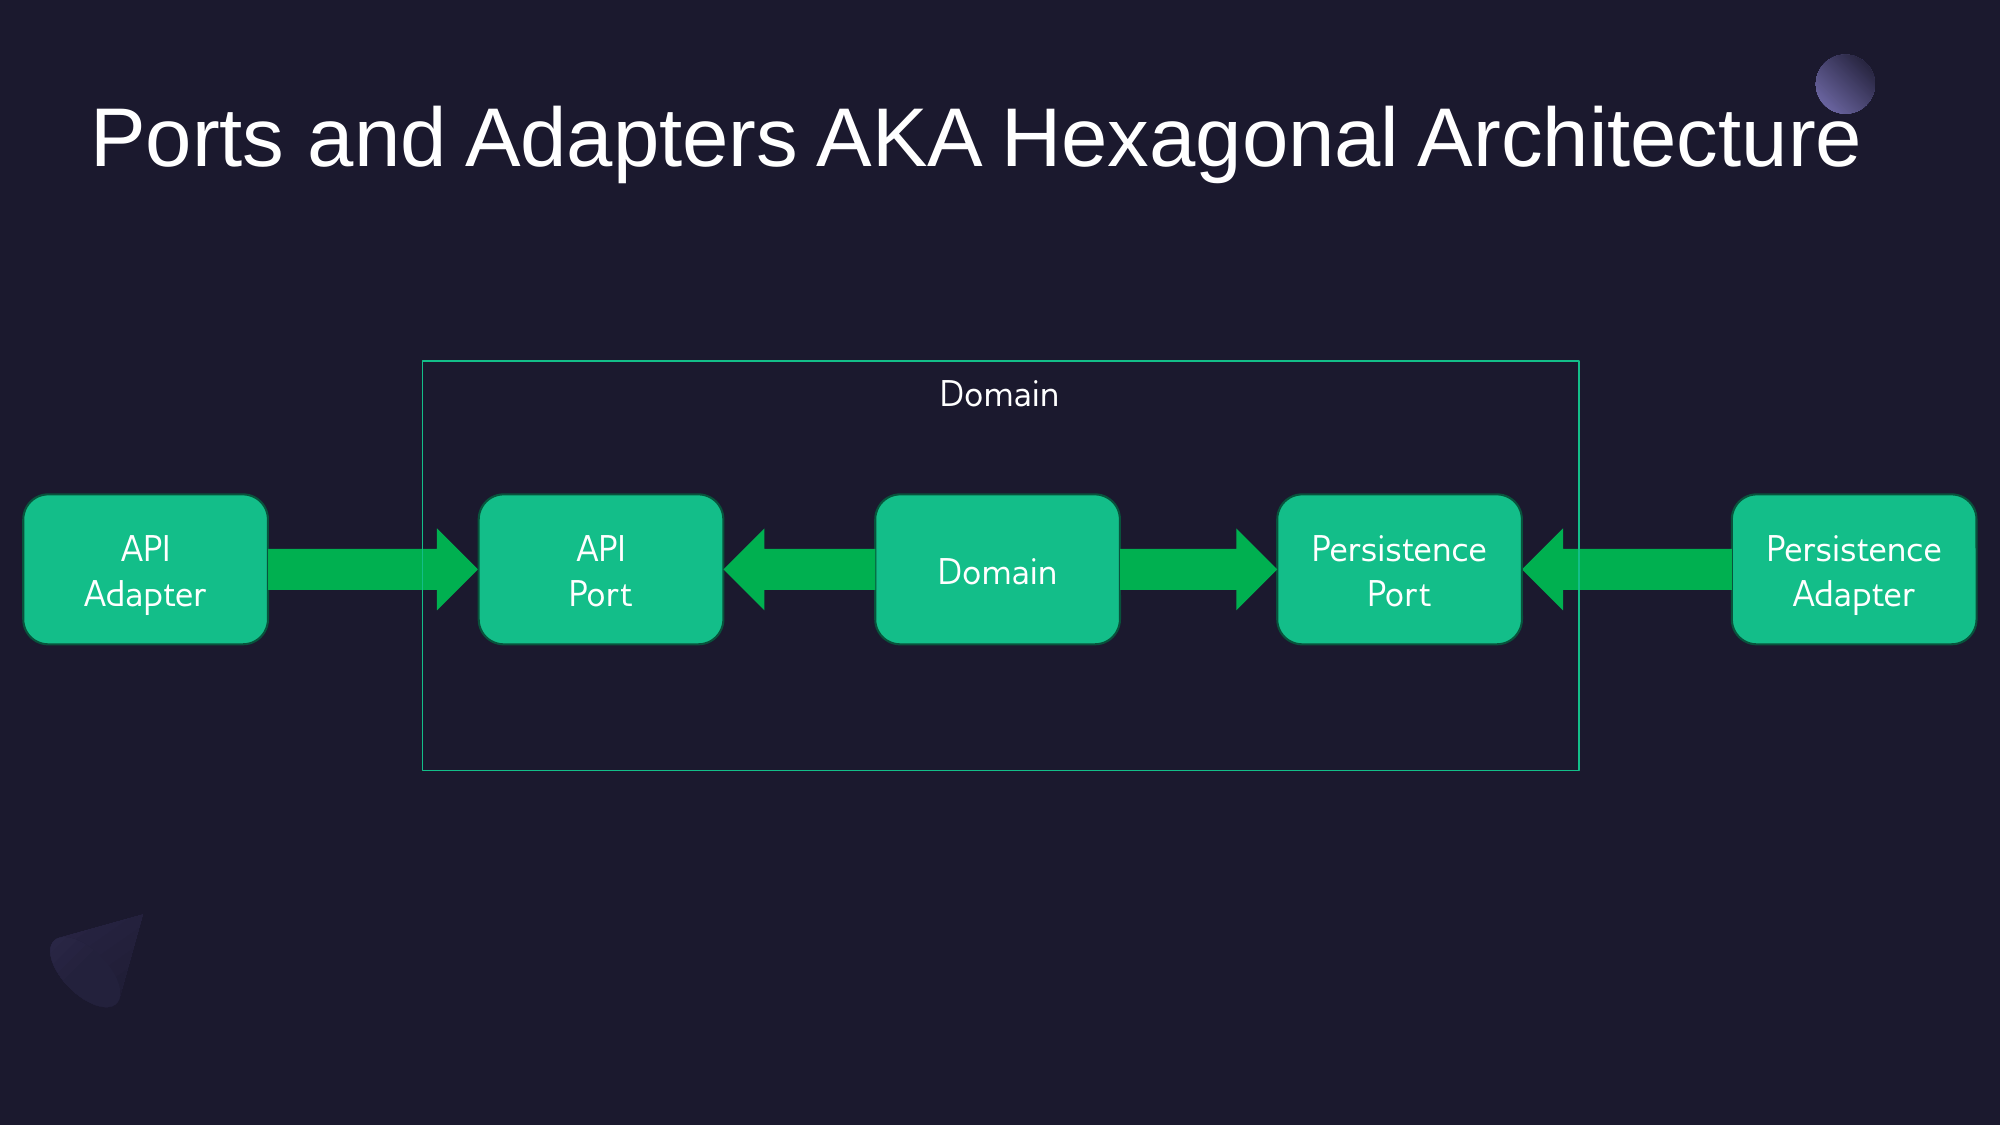

# Ports and Adapters AKA Hexagonal Architecture

Domain

API
Adapter
API
Port
Domain
Persistence
Port
Persistence
Adapter